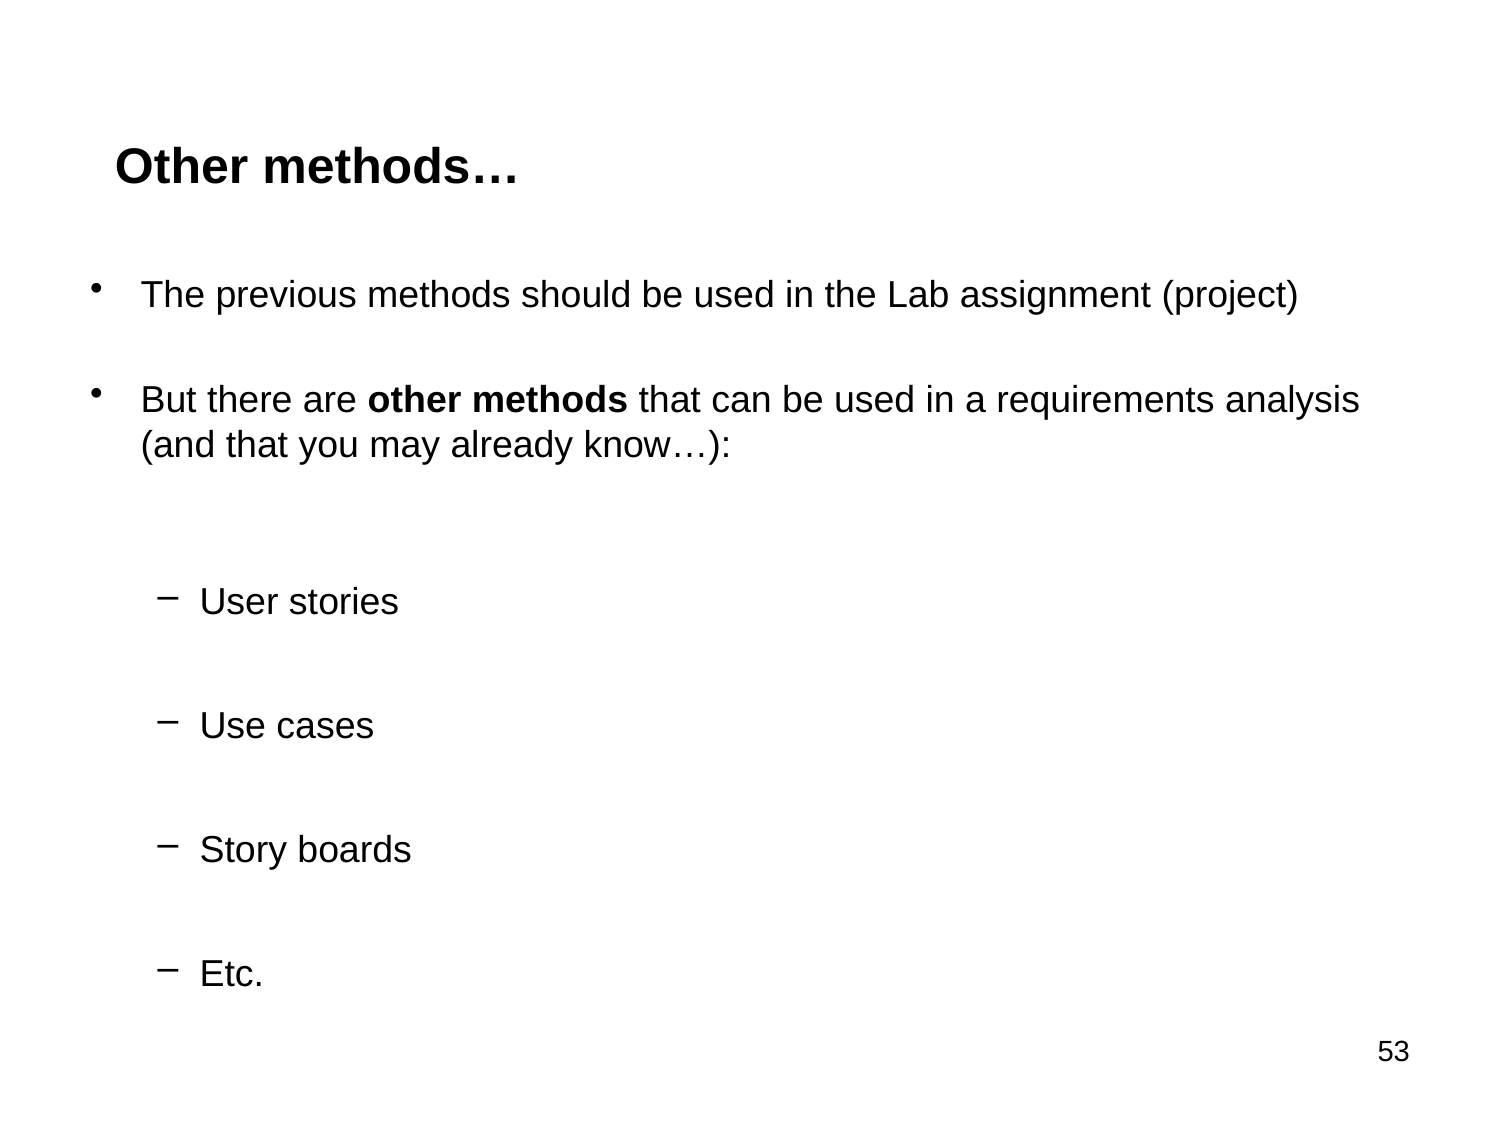

Other methods…
The previous methods should be used in the Lab assignment (project)

But there are other methods that can be used in a requirements analysis (and that you may already know…):

User stories

Use cases

Story boards

Etc.

53